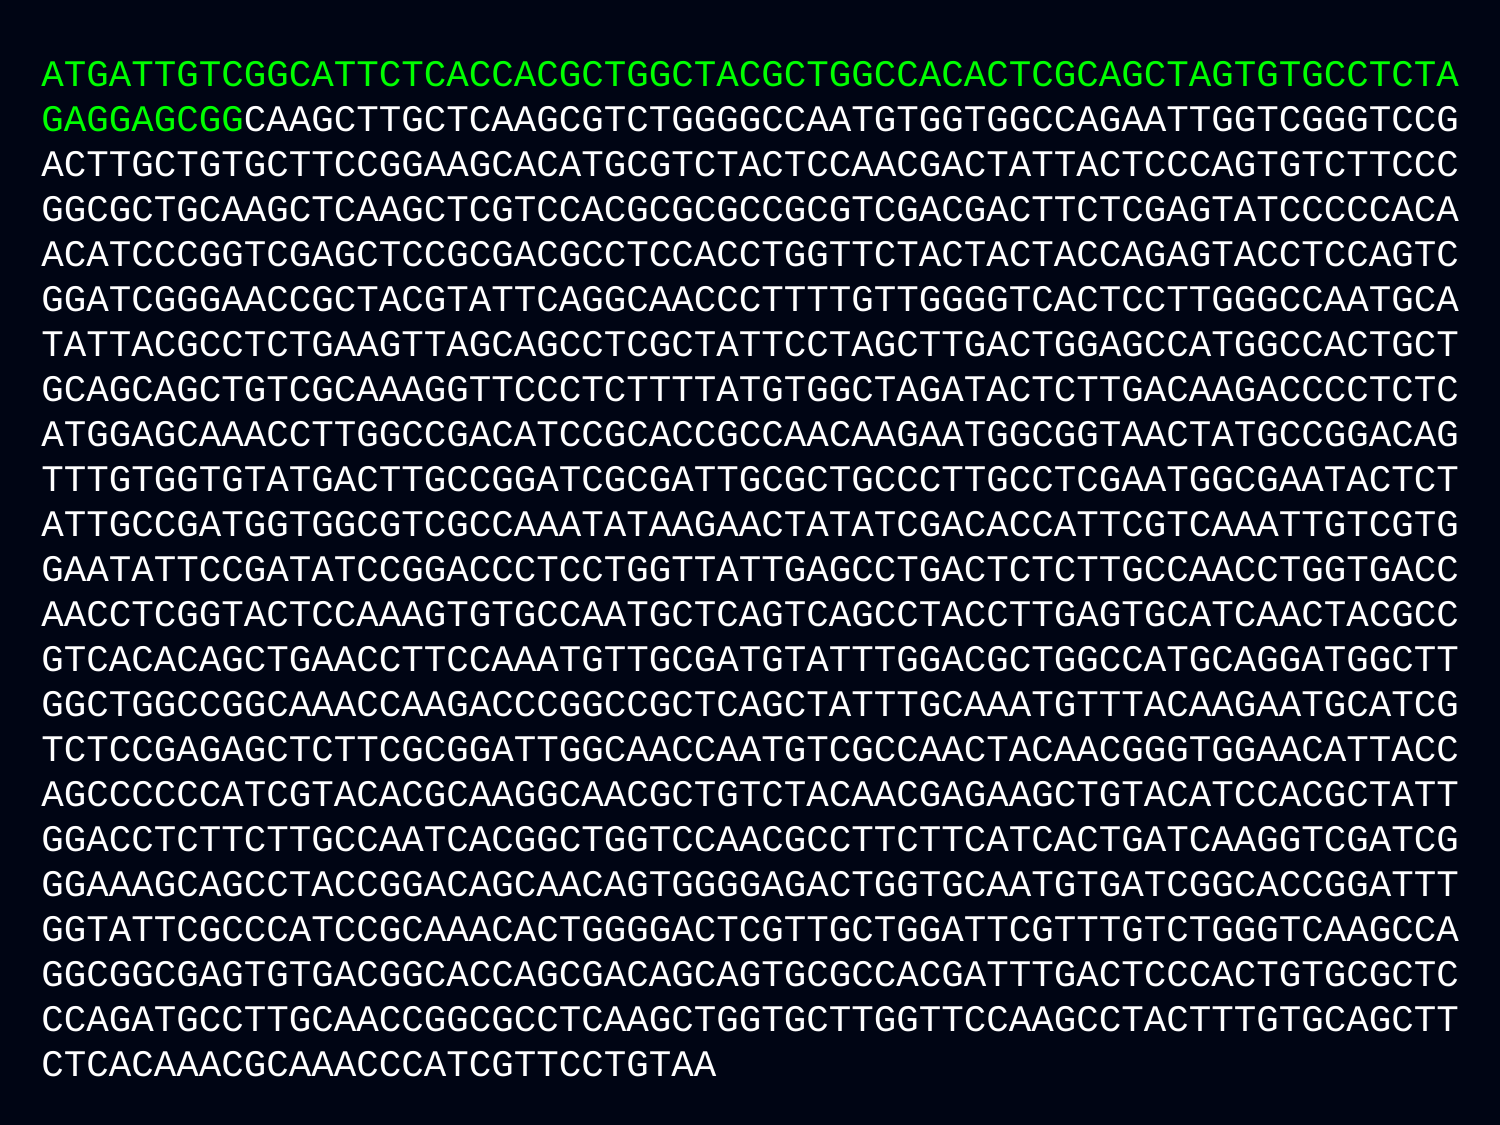

atgattgtcggcattctcaccacgctggctacgctggccacactcgcagctagtgtgcctcta
Gaggagcggcaagcttgctcaagcgtctggggccaatgtggtggccagaattggtcgggtccg
Acttgctgtgcttccggaagcacatgcgtctactccaacgactattactcccagtgtcttccc
Ggcgctgcaagctcaagctcgtccacgcgcgccgcgtcgacgacttctcgagtatcccccaca
Acatcccggtcgagctccgcgacgcctccacctggttctactactaccagagtacctccagtc
Ggatcgggaaccgctacgtattcaggcaacccttttgttggggtcactccttgggccaatgca
Tattacgcctctgaagttagcagcctcgctattcctagcttgactggagccatggccactgct
Gcagcagctgtcgcaaaggttccctcttttatgtggctagatactcttgacaagacccctctc
Atggagcaaaccttggccgacatccgcaccgccaacaagaatggcggtaactatgccggacag
Tttgtggtgtatgacttgccggatcgcgattgcgctgcccttgcctcgaatggcgaatactct
Attgccgatggtggcgtcgccaaatataagaactatatcgacaccattcgtcaaattgtcgtg
Gaatattccgatatccggaccctcctggttattgagcctgactctcttgccaacctggtgacc
Aacctcggtactccaaagtgtgccaatgctcagtcagcctaccttgagtgcatcaactacgcc
Gtcacacagctgaaccttccaaatgttgcgatgtatttggacgctggccatgcaggatggctt
Ggctggccggcaaaccaagacccggccgctcagctatttgcaaatgtttacaagaatgcatcg
Tctccgagagctcttcgcggattggcaaccaatgtcgccaactacaacgggtggaacattacc
Agccccccatcgtacacgcaaggcaacgctgtctacaacgagaagctgtacatccacgctatt
Ggacctcttcttgccaatcacggctggtccaacgccttcttcatcactgatcaaggtcgatcg
Ggaaagcagcctaccggacagcaacagtggggagactggtgcaatgtgatcggcaccggattt
ggtattcgcccatccgcaaacactggggactcgttgctggattcgtttgtctgggtcaagcca
Ggcggcgagtgtgacggcaccagcgacagcagtgcgccacgatttgactcccactgtgcgctc
Ccagatgccttgcaaccggcgcctcaagctggtgcttggttccaagcctactttgtgcagctt
ctcacaaacgcaaacccatcgttcctgtaa